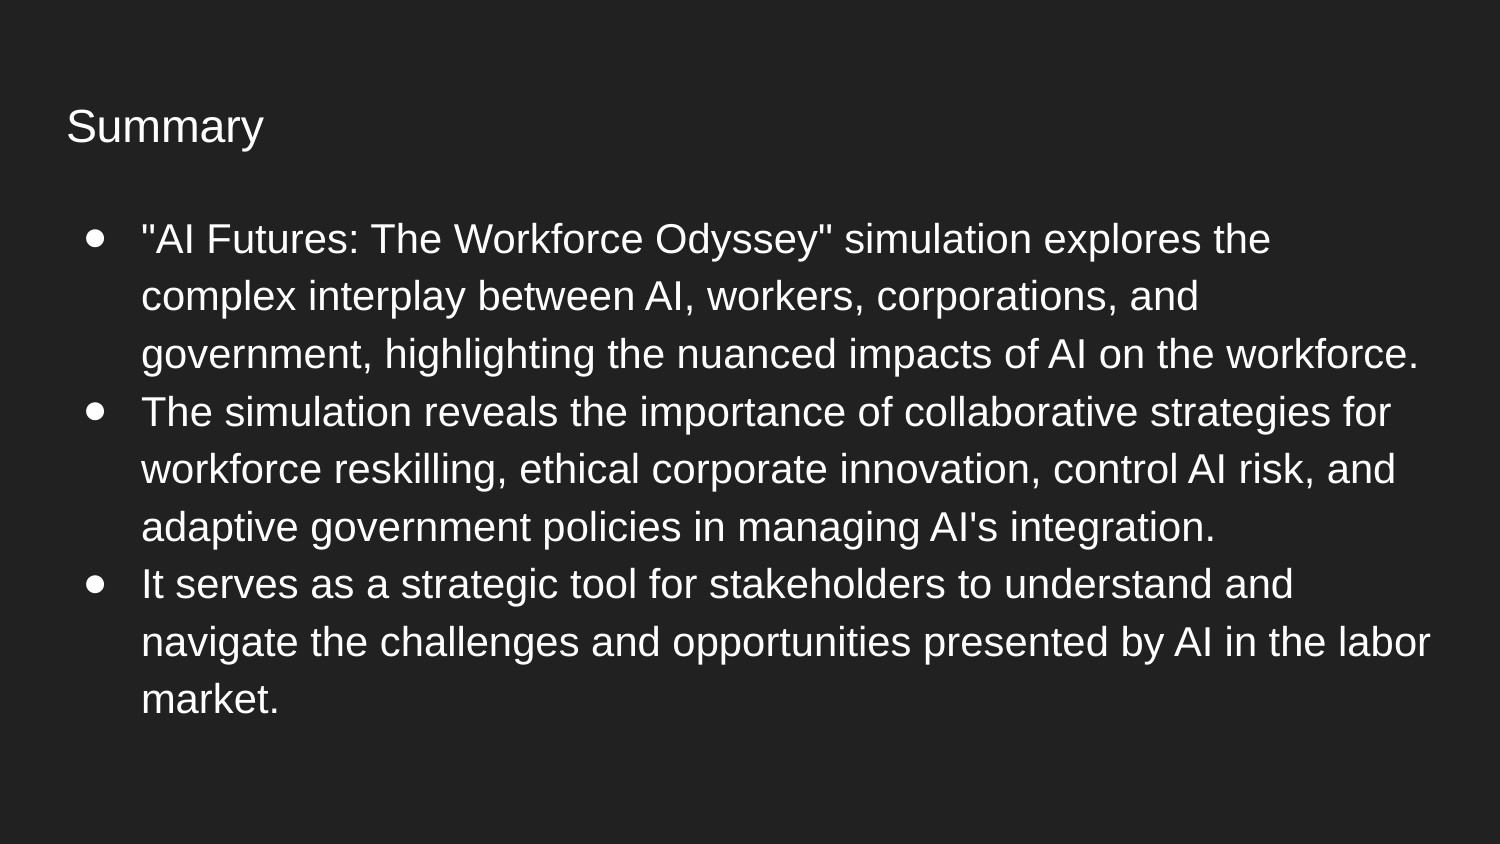

# Summary

"AI Futures: The Workforce Odyssey" simulation explores the complex interplay between AI, workers, corporations, and government, highlighting the nuanced impacts of AI on the workforce.
The simulation reveals the importance of collaborative strategies for workforce reskilling, ethical corporate innovation, control AI risk, and adaptive government policies in managing AI's integration.
It serves as a strategic tool for stakeholders to understand and navigate the challenges and opportunities presented by AI in the labor market.